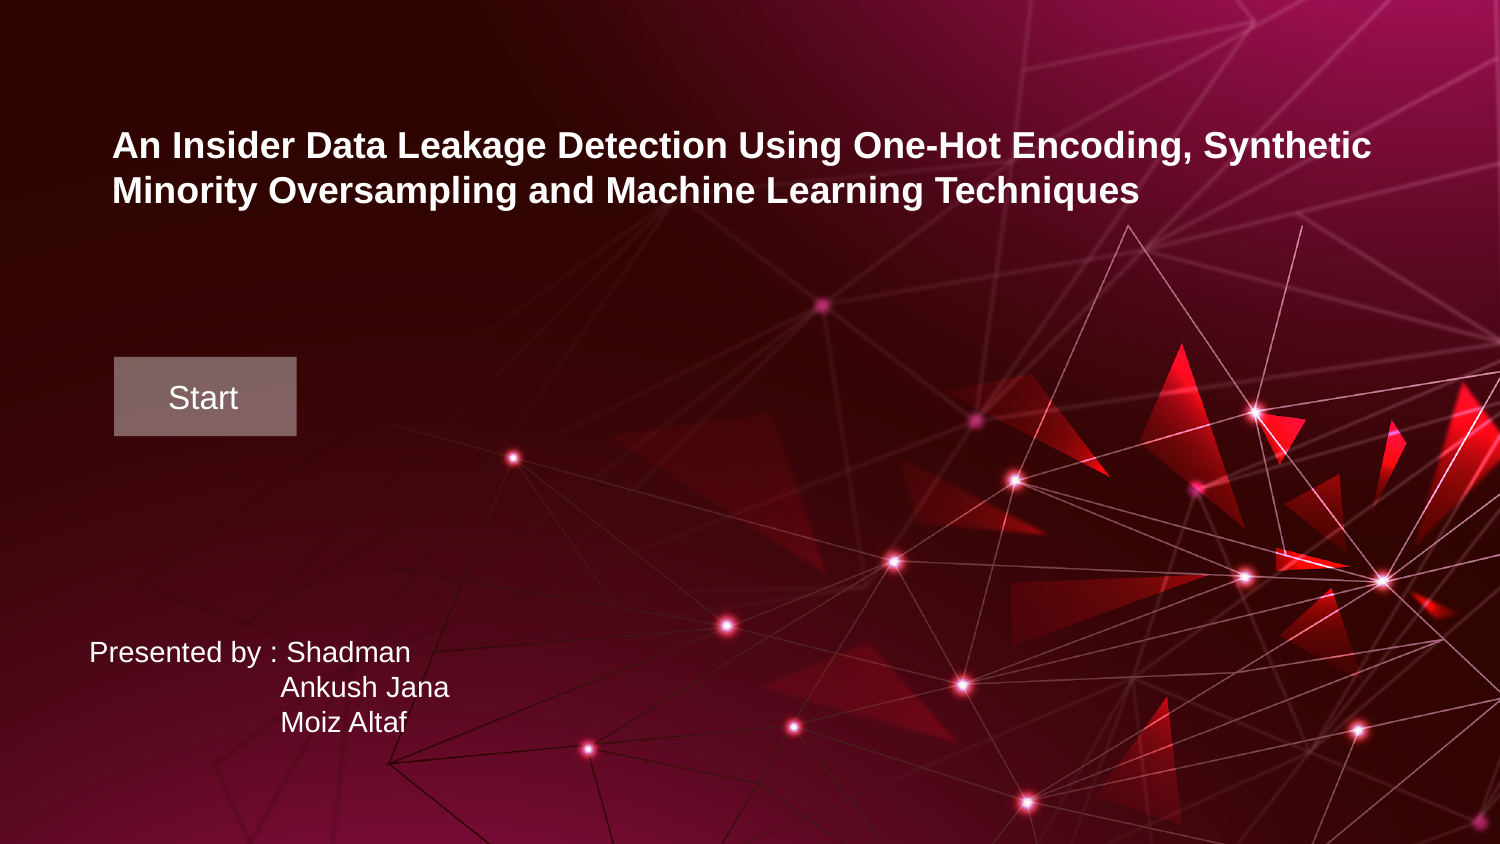

# An Insider Data Leakage Detection Using One-Hot Encoding, Synthetic Minority Oversampling and Machine Learning Techniques

Start
Presented by : Shadman
	     Ankush Jana
	     Moiz Altaf